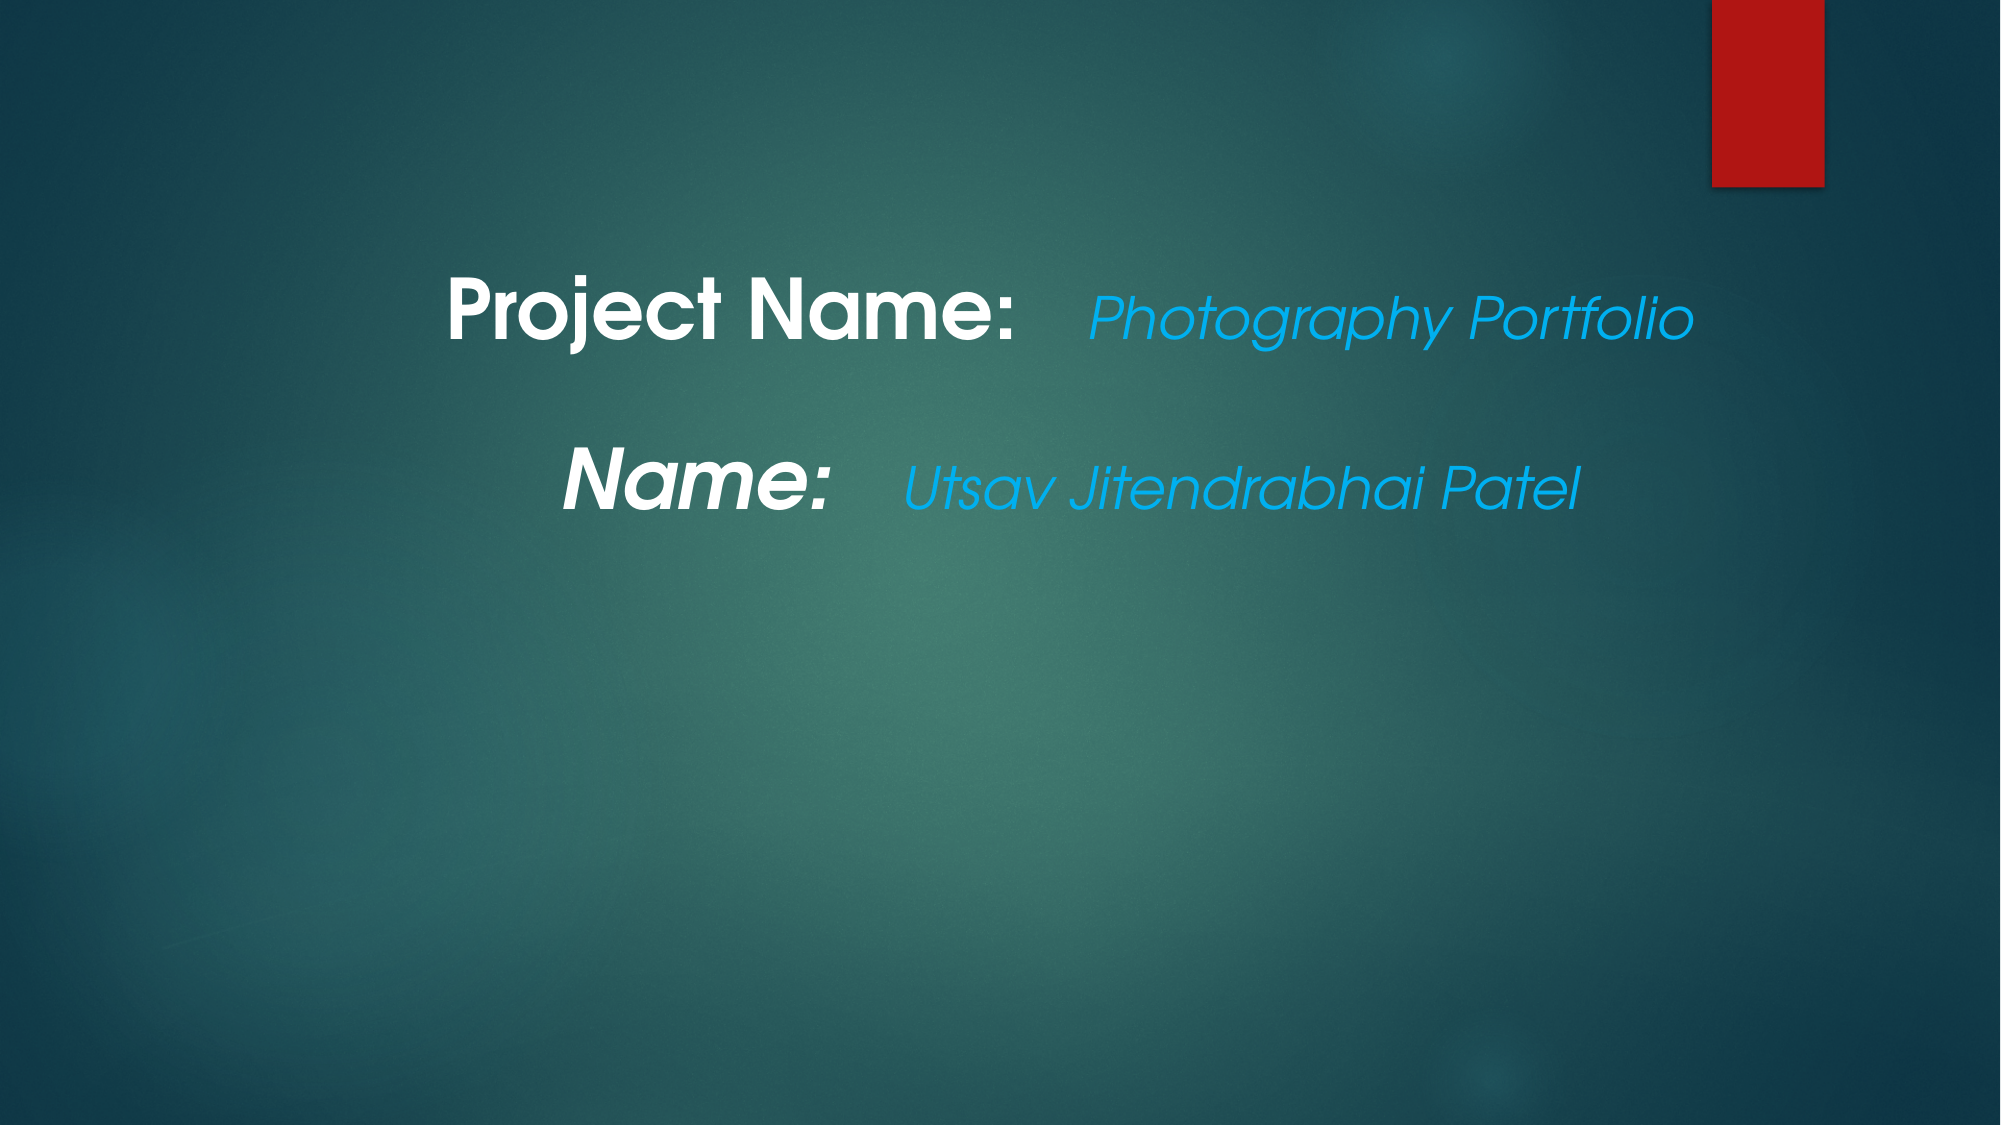

Project Name:   Photography Portfolio

		Name:   Utsav Jitendrabhai Patel